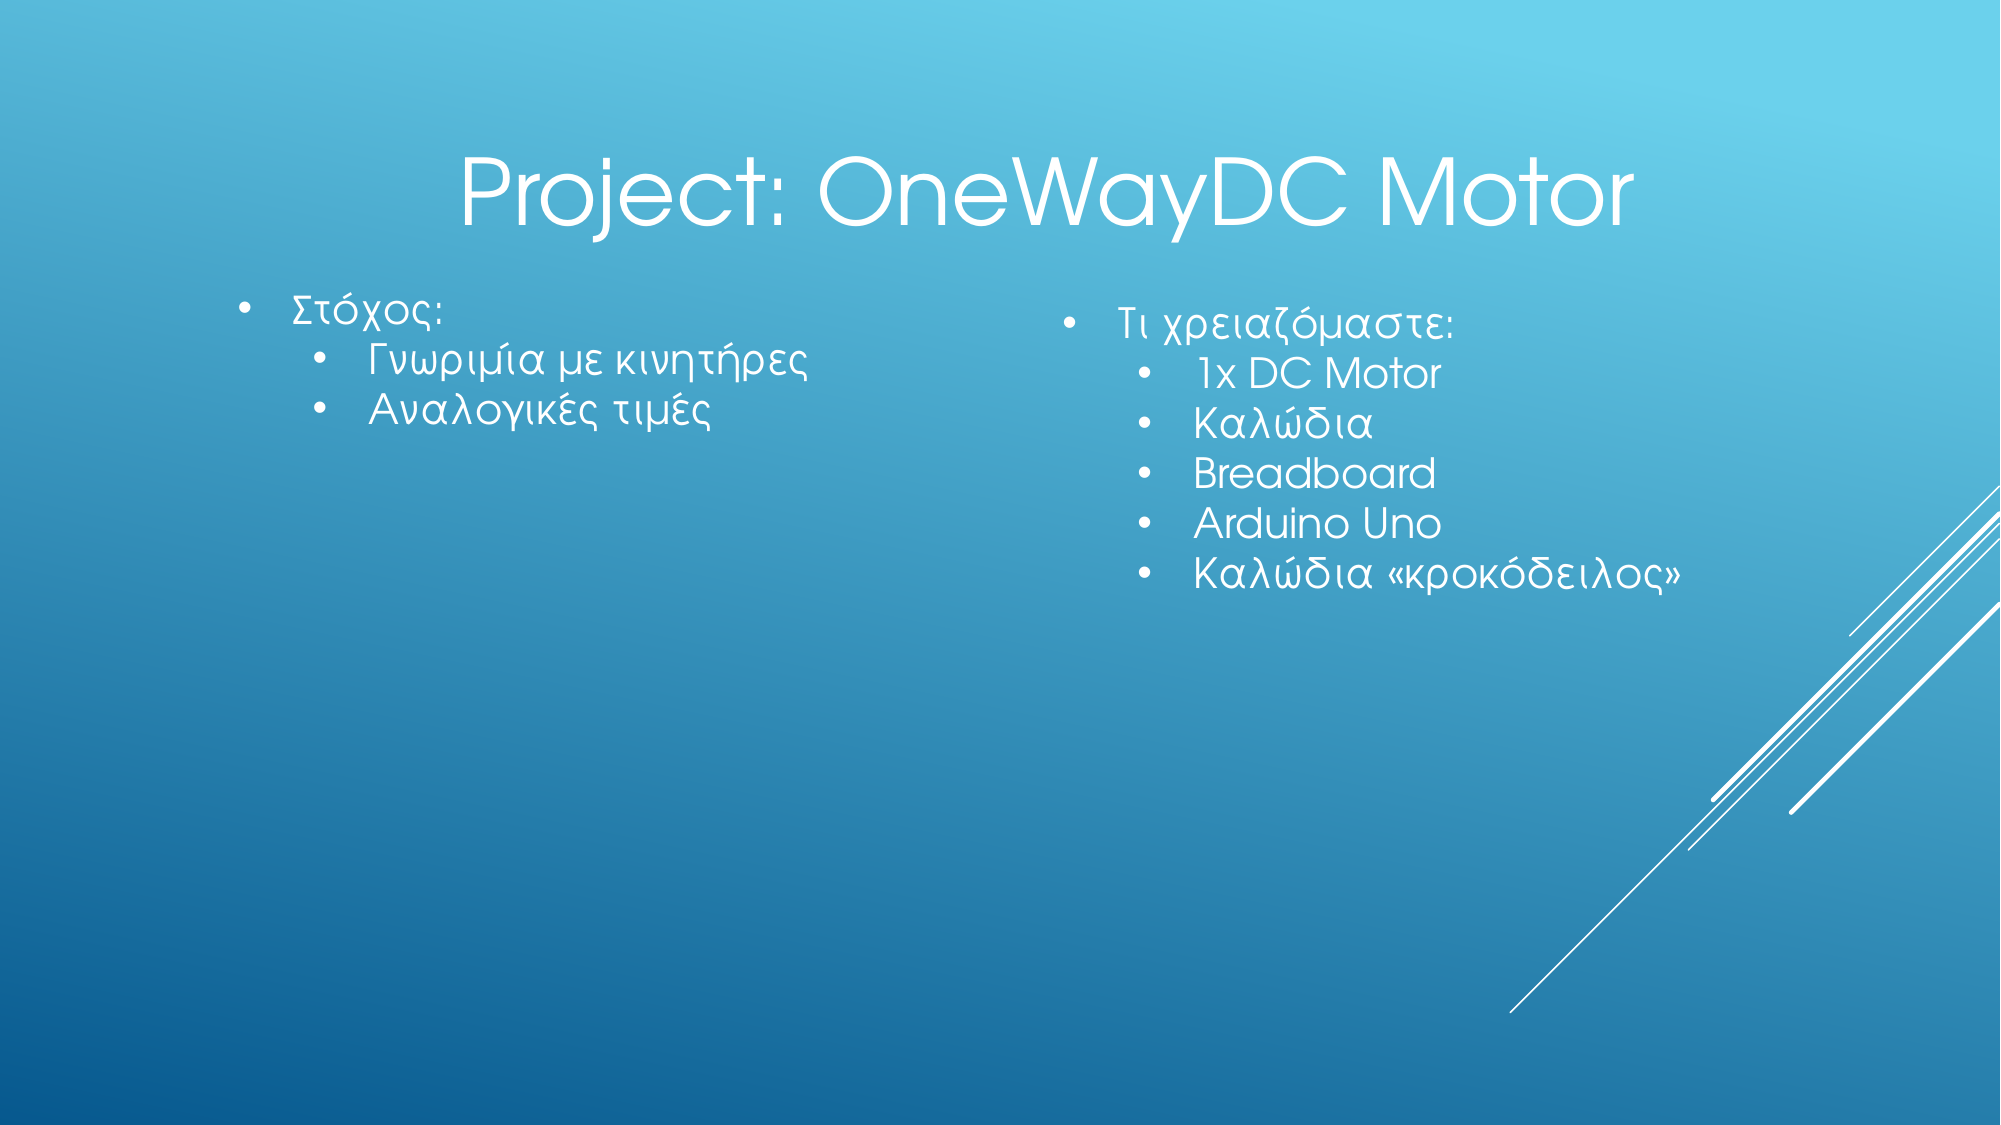

Project: OneWayDC Motor
Στόχος:
Γνωριμία με κινητήρες
Αναλογικές τιμές
Τι χρειαζόμαστε:
1x DC Motor
Καλώδια
Breadboard
Arduino Uno
Καλώδια «κροκόδειλος»